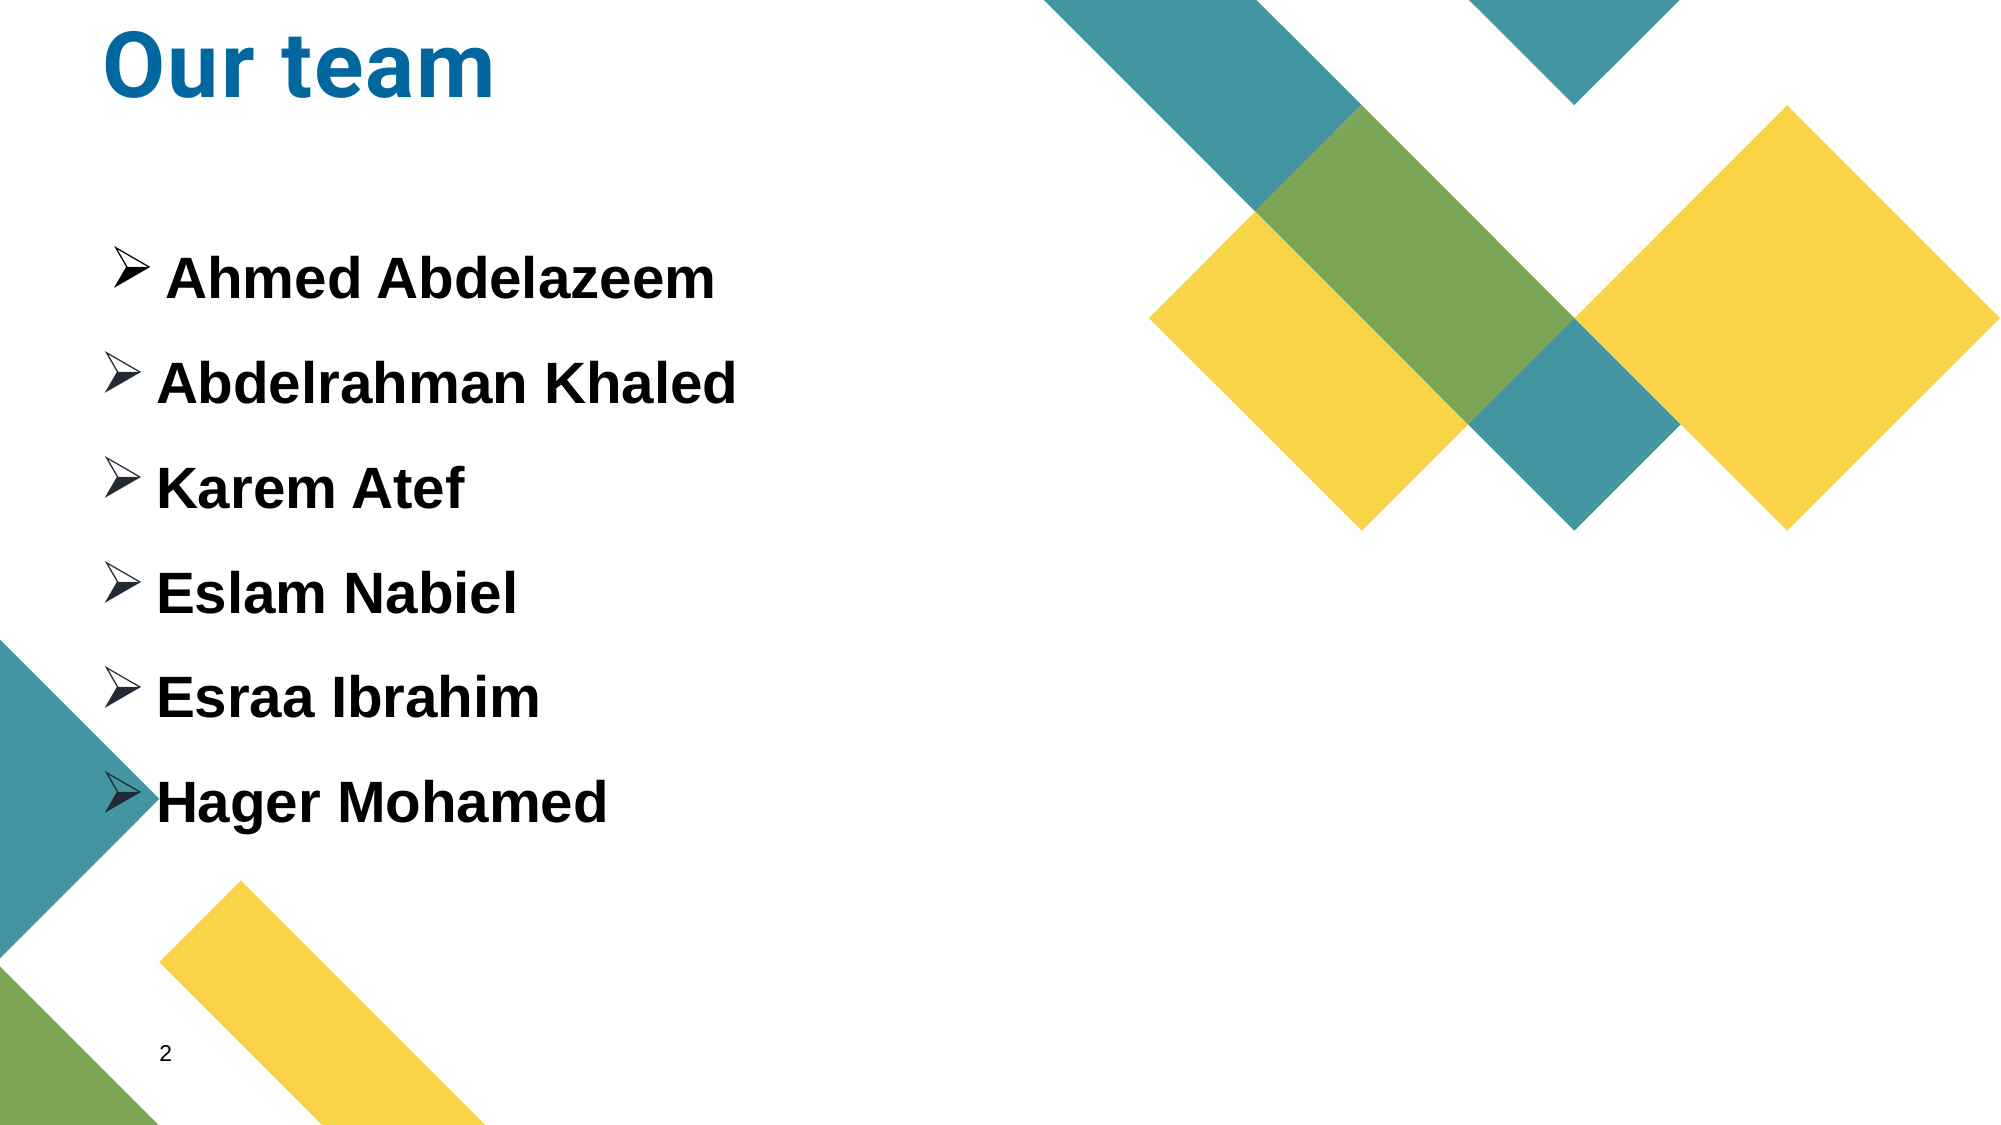

# Our team
Ahmed Abdelazeem
Abdelrahman Khaled
Karem Atef
Eslam Nabiel
Esraa Ibrahim
Hager Mohamed

2